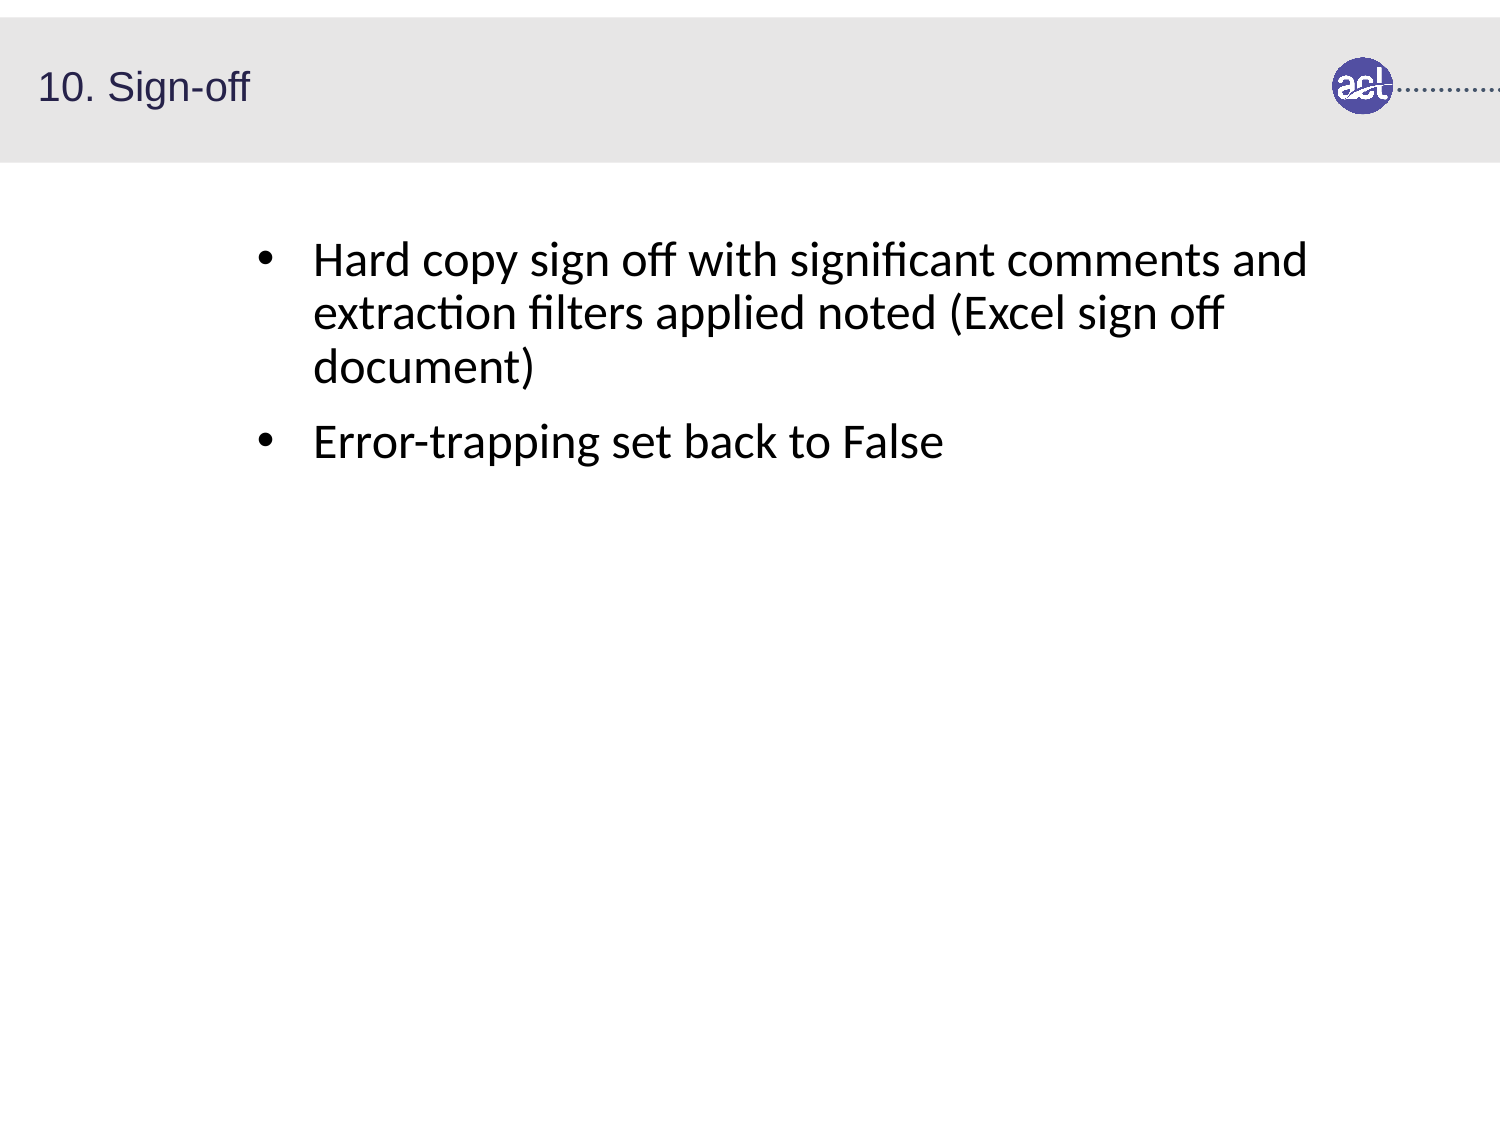

10. Sign-off
Hard copy sign off with significant comments and extraction filters applied noted (Excel sign off document)
Error-trapping set back to False